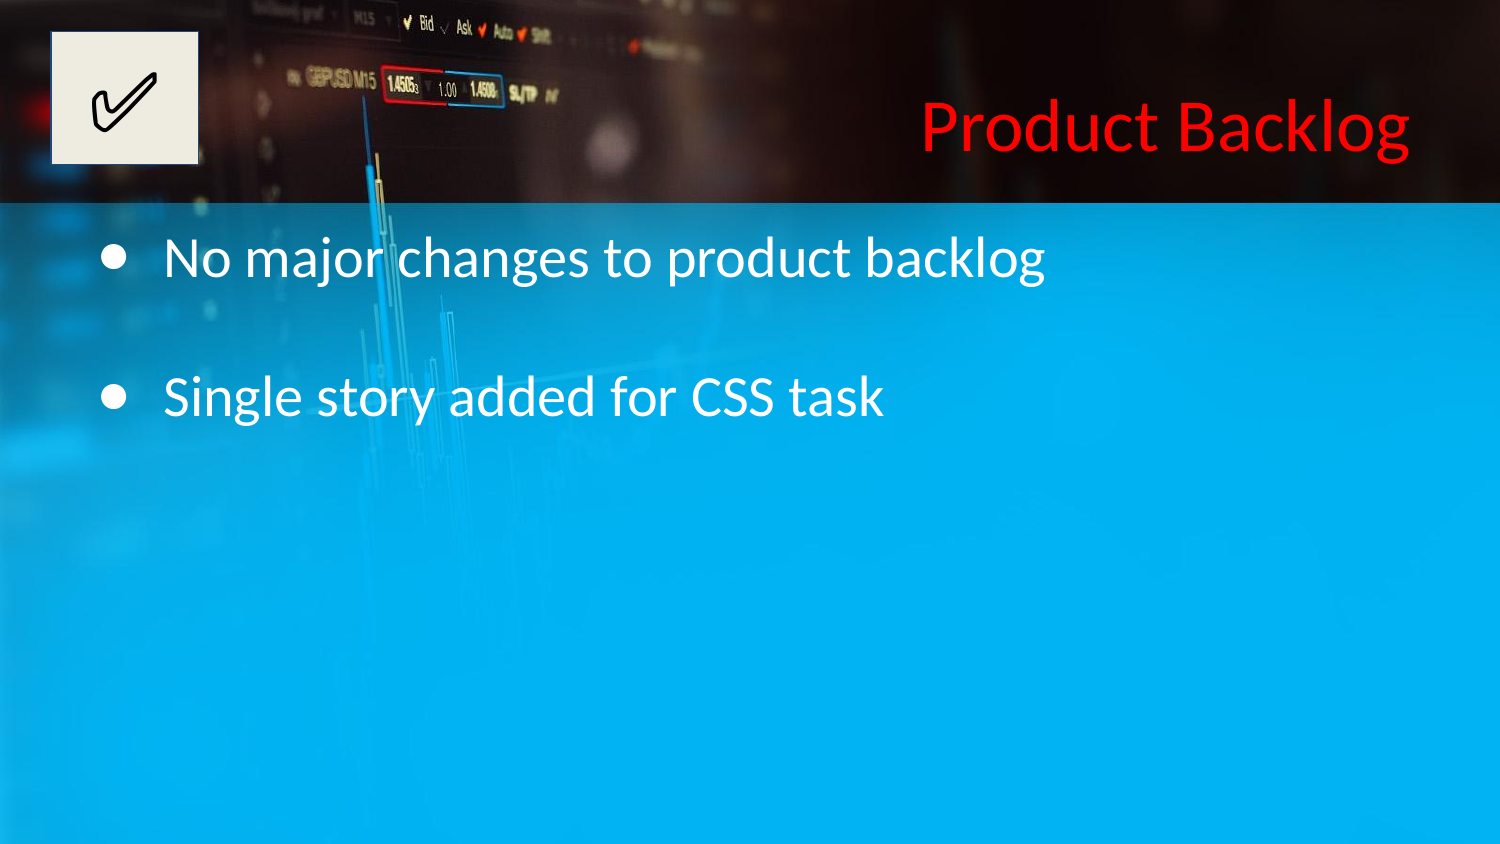

✅
# Product Backlog
No major changes to product backlog

Single story added for CSS task